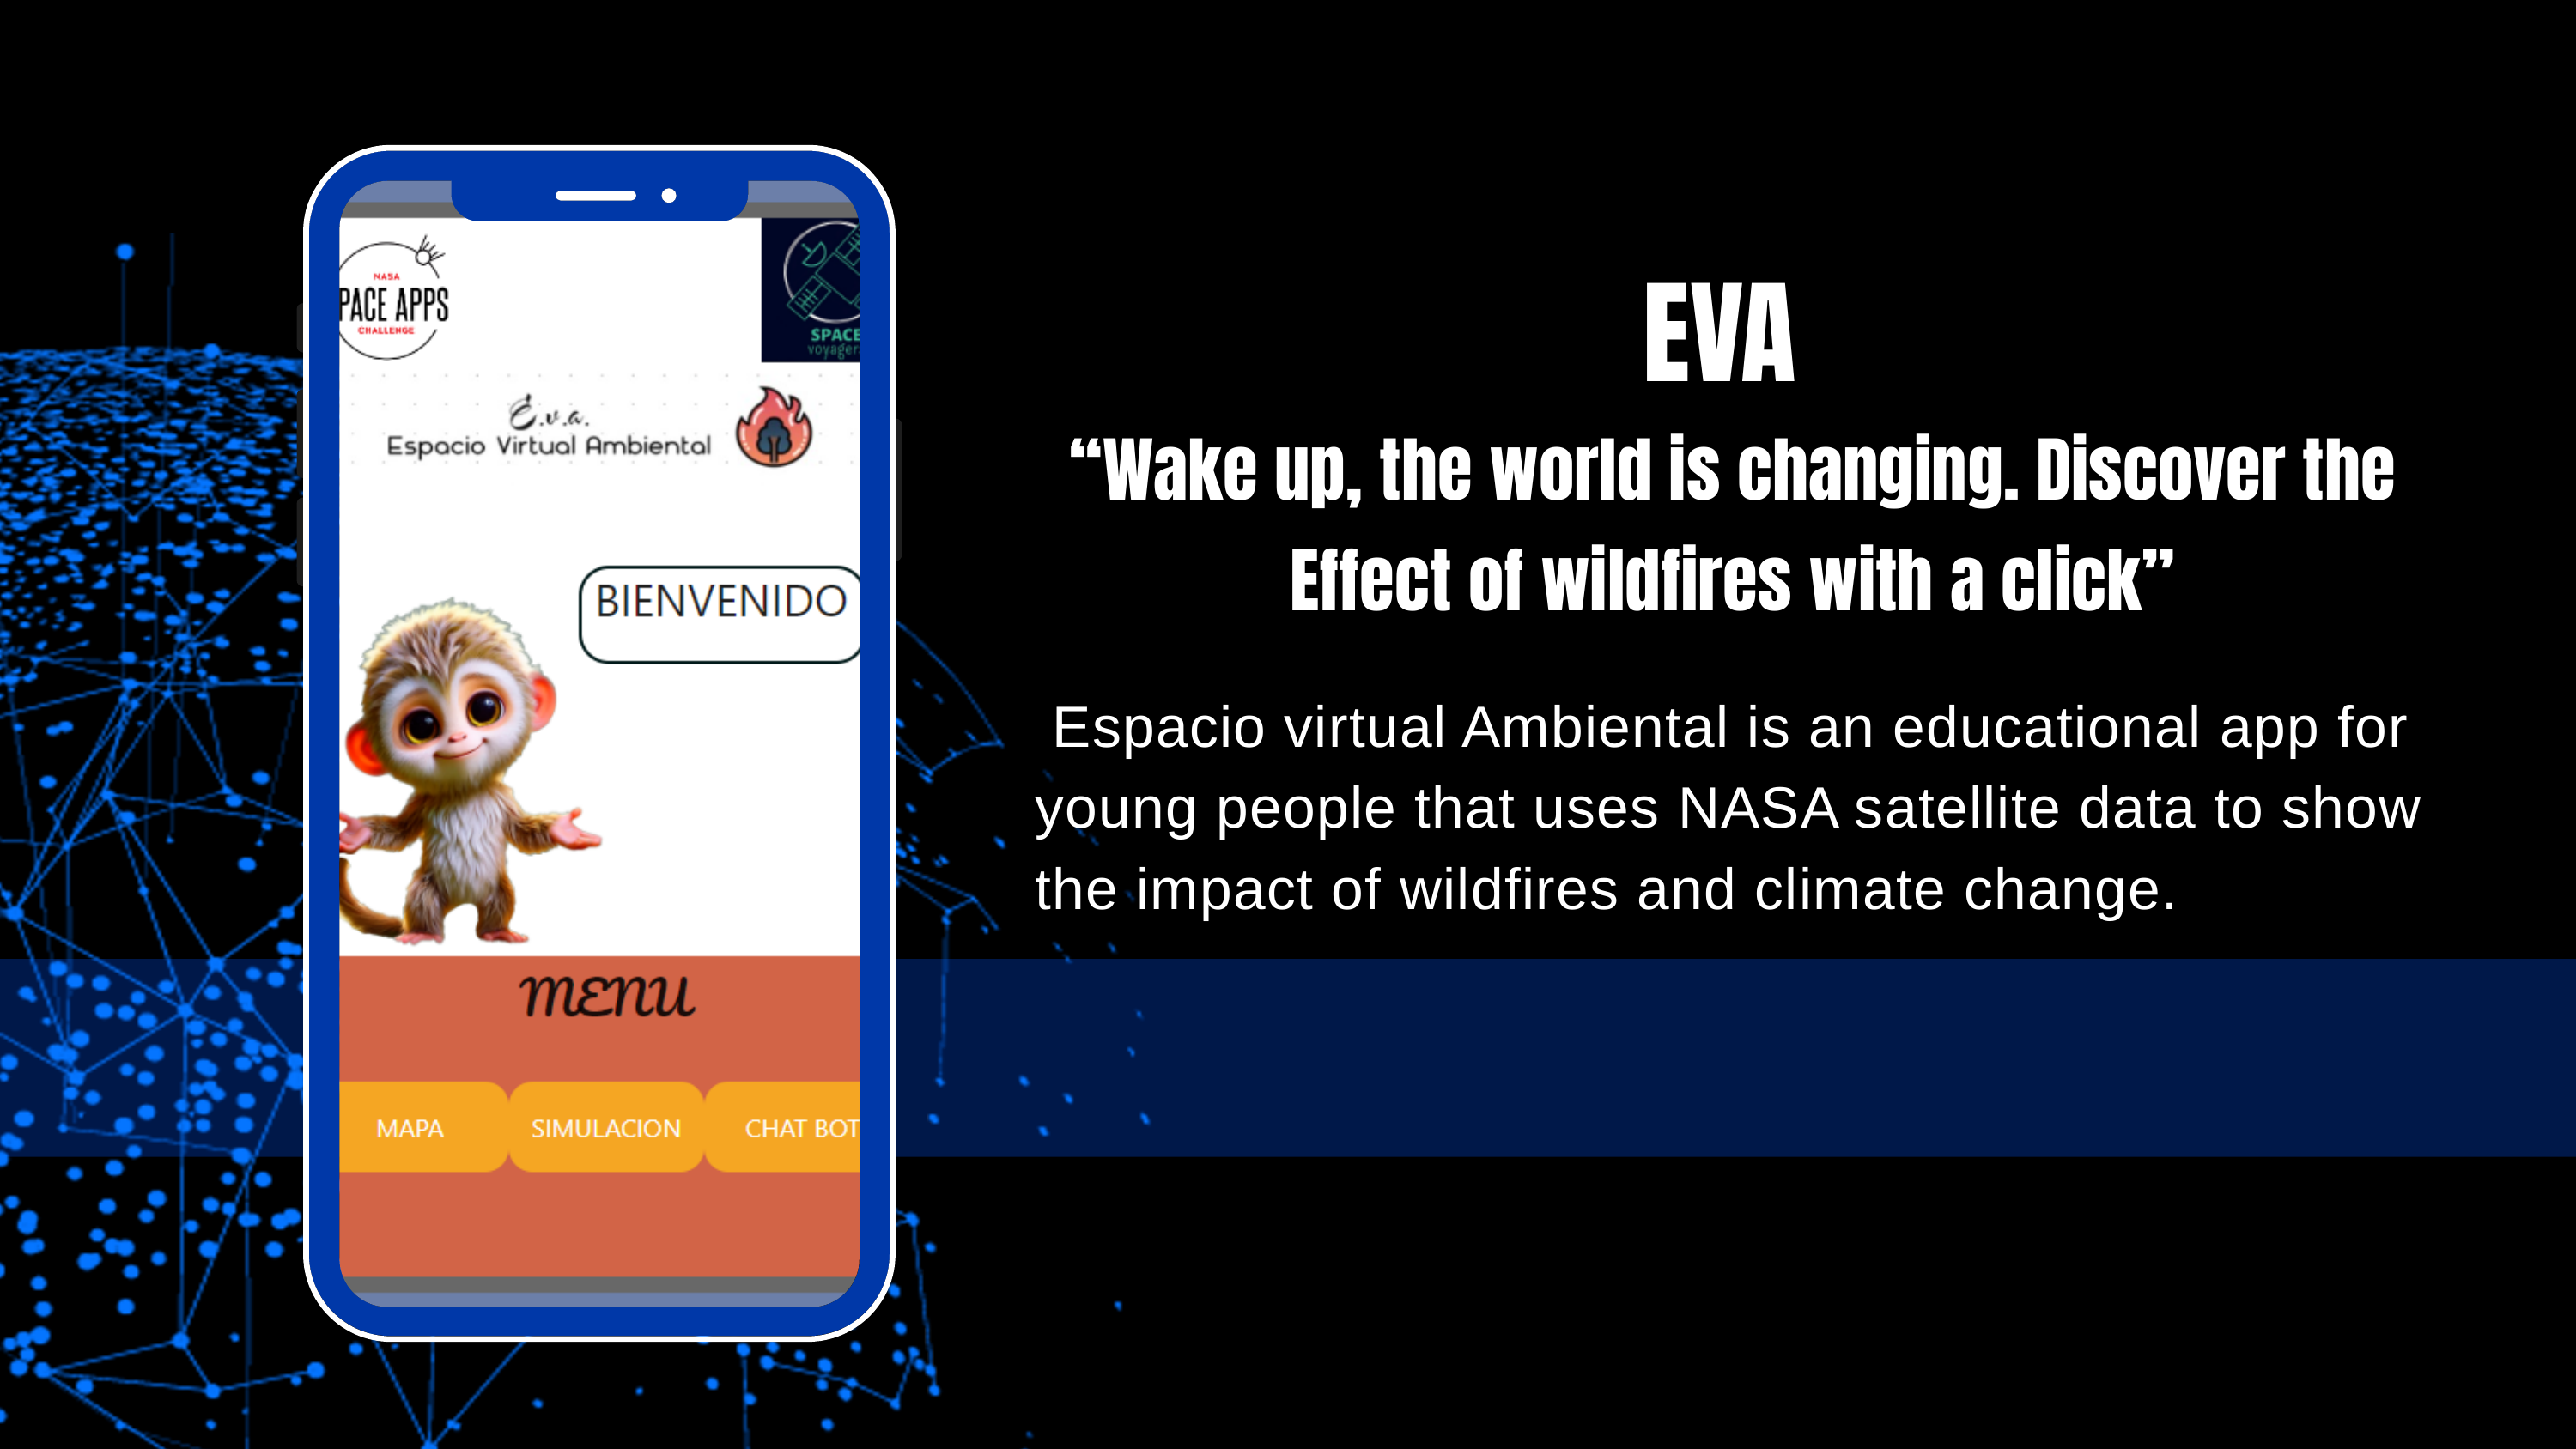

EVA
“Wake up, the world is changing. Discover the Effect of wildfires with a click”

 Espacio virtual Ambiental is an educational app for young people that uses NASA satellite data to show the impact of wildfires and climate change.